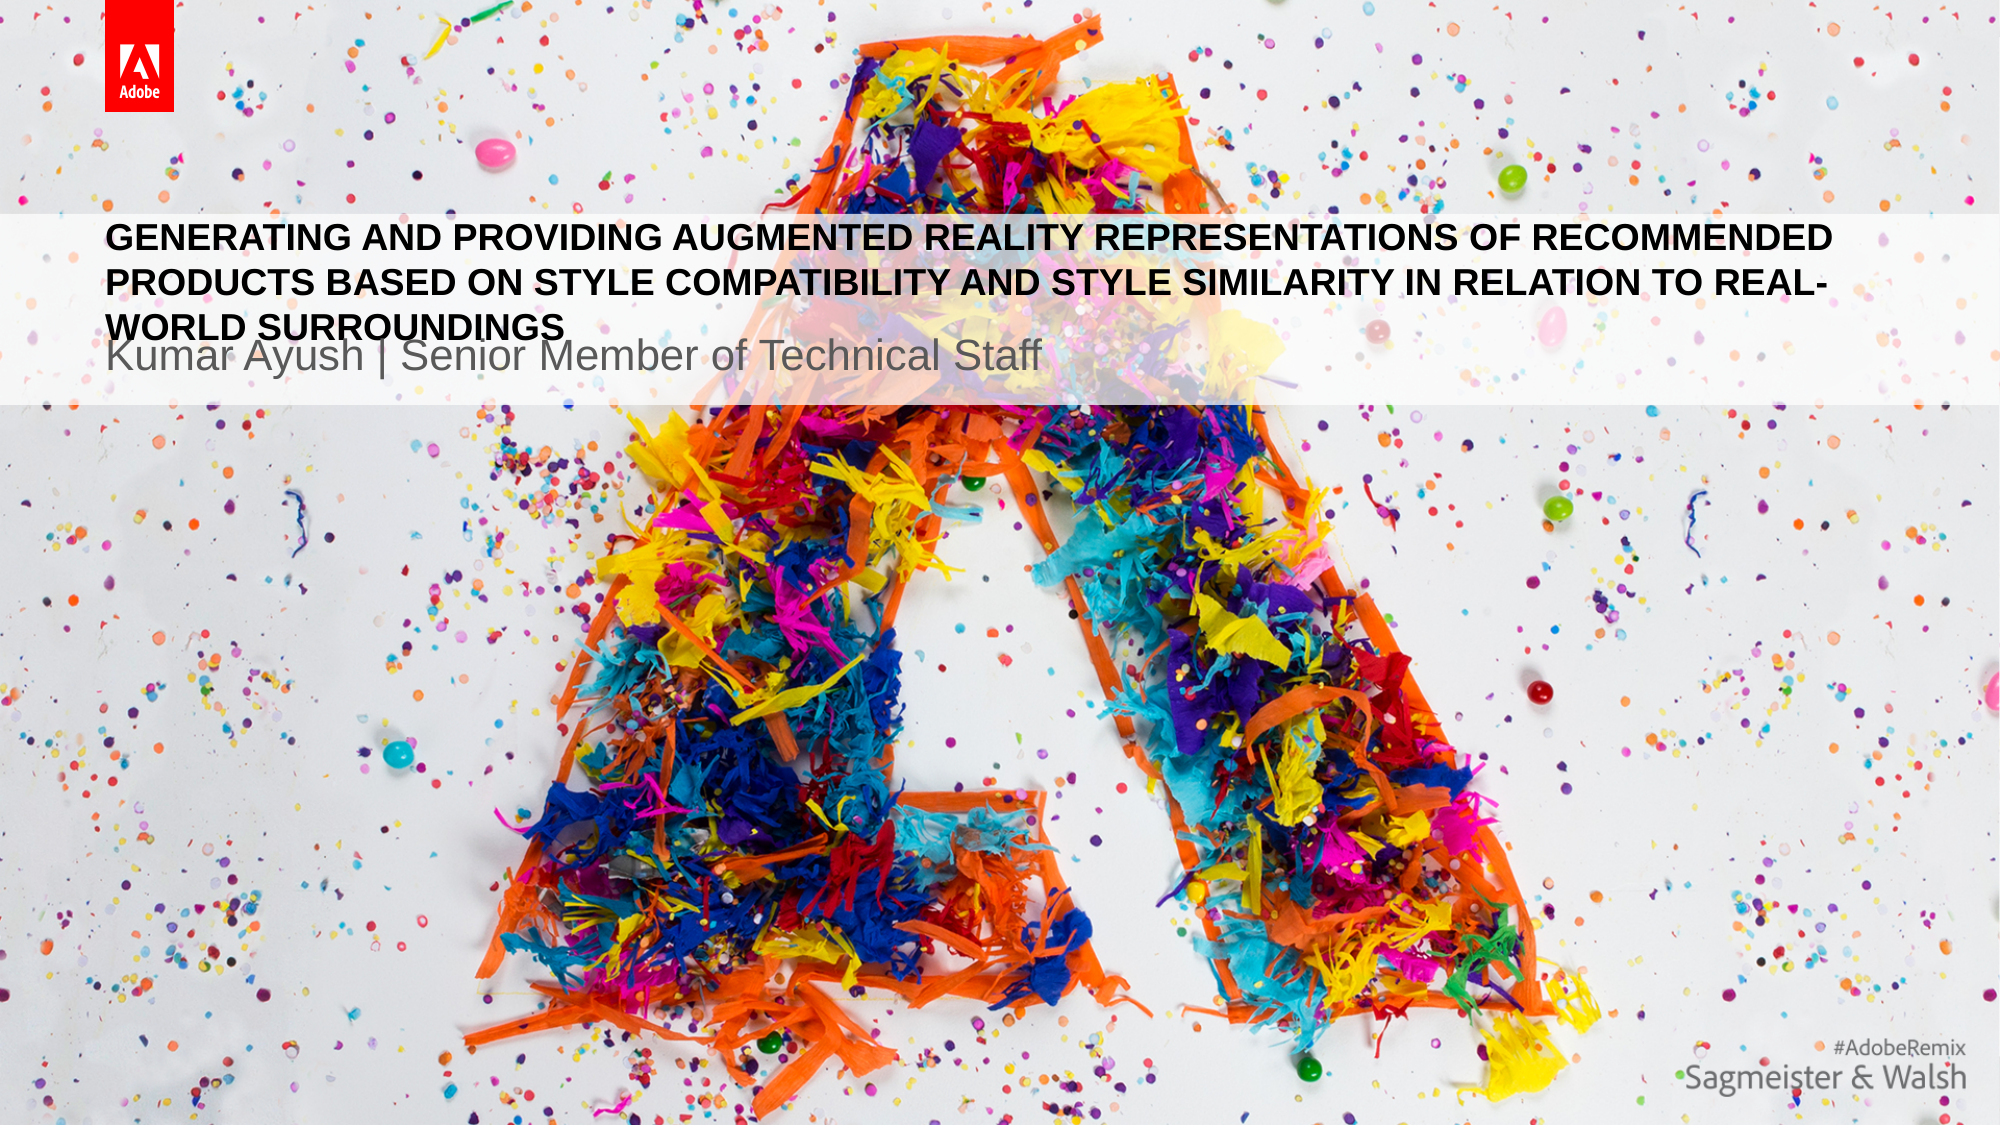

# GENERATING AND PROVIDING AUGMENTED REALITY REPRESENTATIONS OF RECOMMENDED PRODUCTS BASED ON STYLE COMPATIBILITY AND STYLE SIMILARITY IN RELATION TO REAL-WORLD SURROUNDINGS
Kumar Ayush | Senior Member of Technical Staff